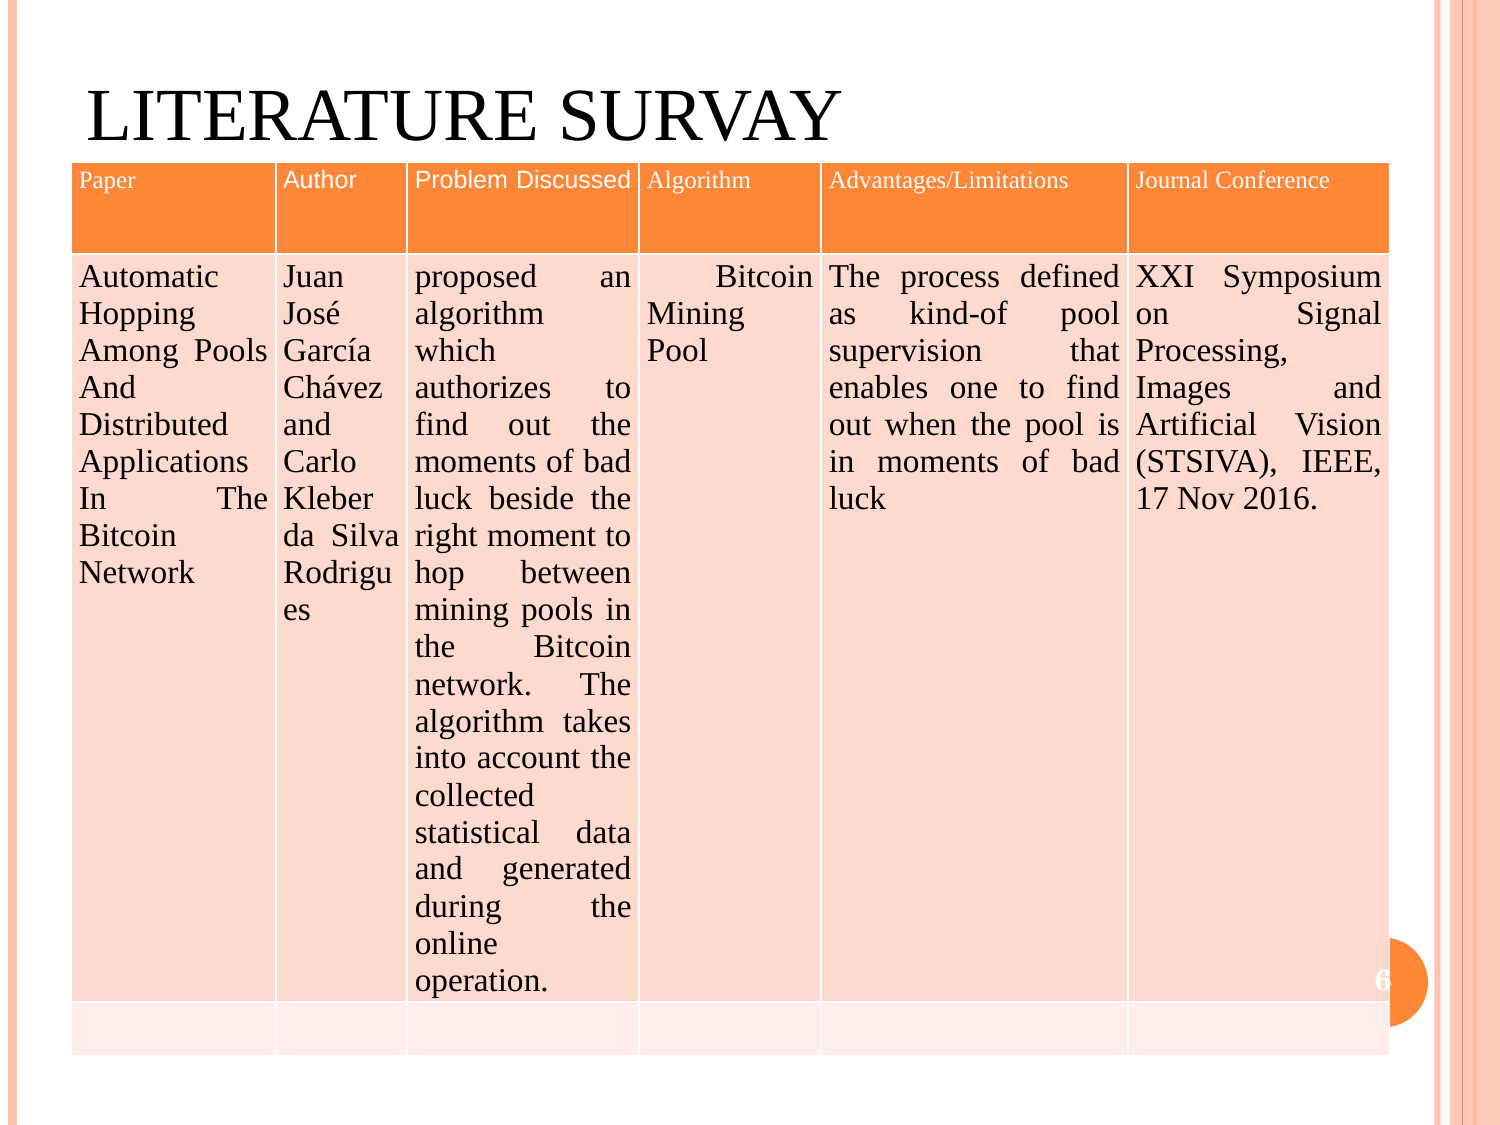

# LITERATURE SURVAY
| Paper | Author | Problem Discussed | Algorithm | Advantages/Limitations | Journal Conference |
| --- | --- | --- | --- | --- | --- |
| Automatic Hopping Among Pools And Distributed Applications In The Bitcoin Network | Juan José García Chávez and Carlo Kleber da Silva Rodrigues | proposed an algorithm which authorizes to find out the moments of bad luck beside the right moment to hop between mining pools in the Bitcoin network. The algorithm takes into account the collected statistical data and generated during the online operation. | Bitcoin Mining Pool | The process defined as kind-of pool supervision that enables one to find out when the pool is in moments of bad luck | XXI Symposium on Signal Processing, Images and Artificial Vision (STSIVA), IEEE, 17 Nov 2016. |
|  |  |  |  |  |  |
6